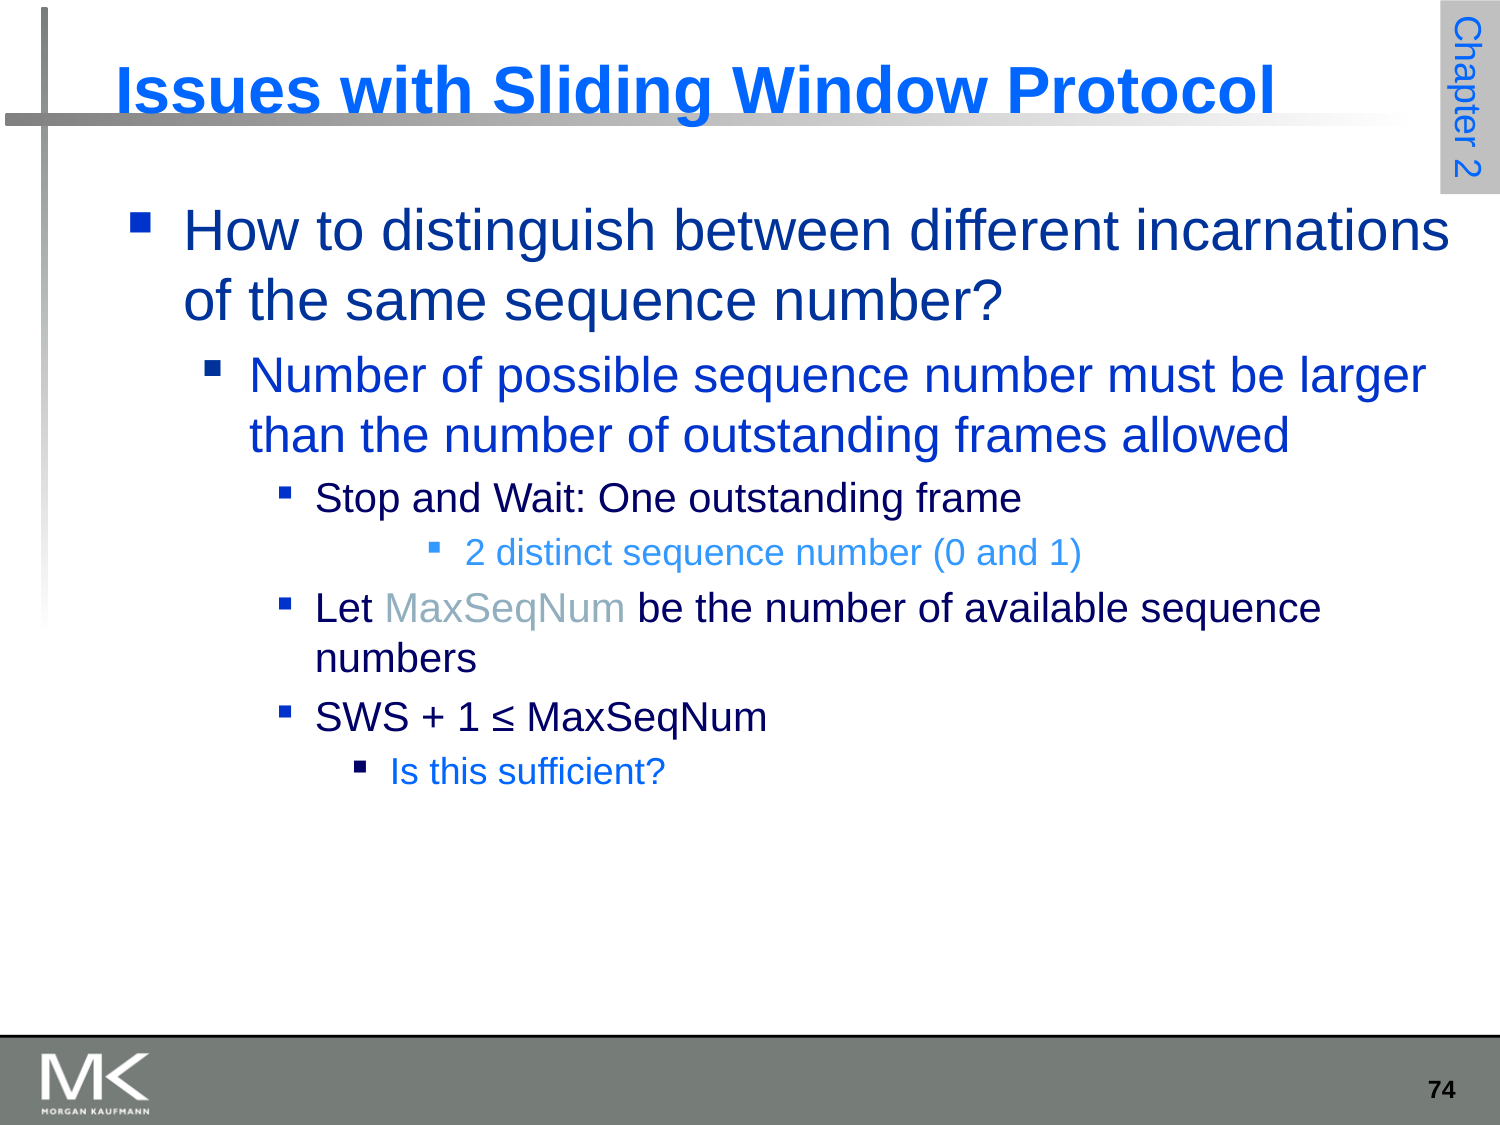

# Issues with Sliding Window Protocol
How to distinguish between different incarnations of the same sequence number?
Number of possible sequence number must be larger than the number of outstanding frames allowed
Stop and Wait: One outstanding frame
2 distinct sequence number (0 and 1)
Let MaxSeqNum be the number of available sequence numbers
SWS + 1 ≤ MaxSeqNum
Is this sufficient?